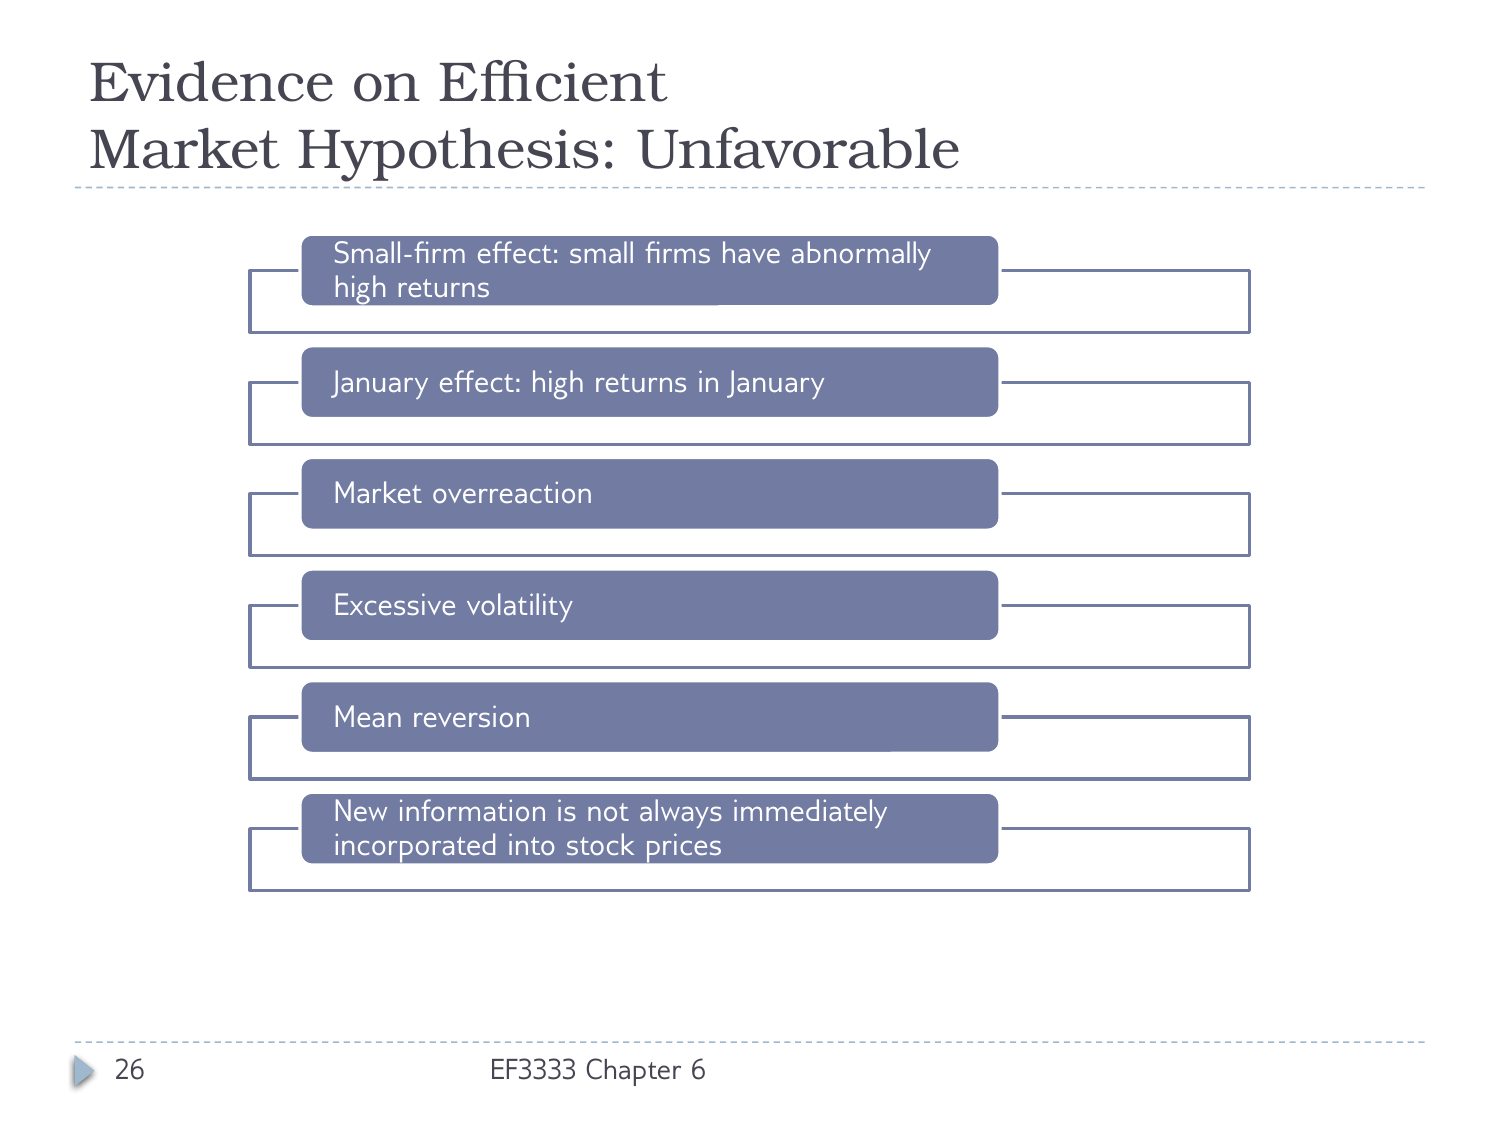

# Evidence on Efficient Market Hypothesis: Unfavorable
Small-firm effect: small firms have abnormally high returns
January effect: high returns in January
Market overreaction
Excessive volatility
Mean reversion
New information is not always immediately incorporated into stock prices
26
EF3333 Chapter 6